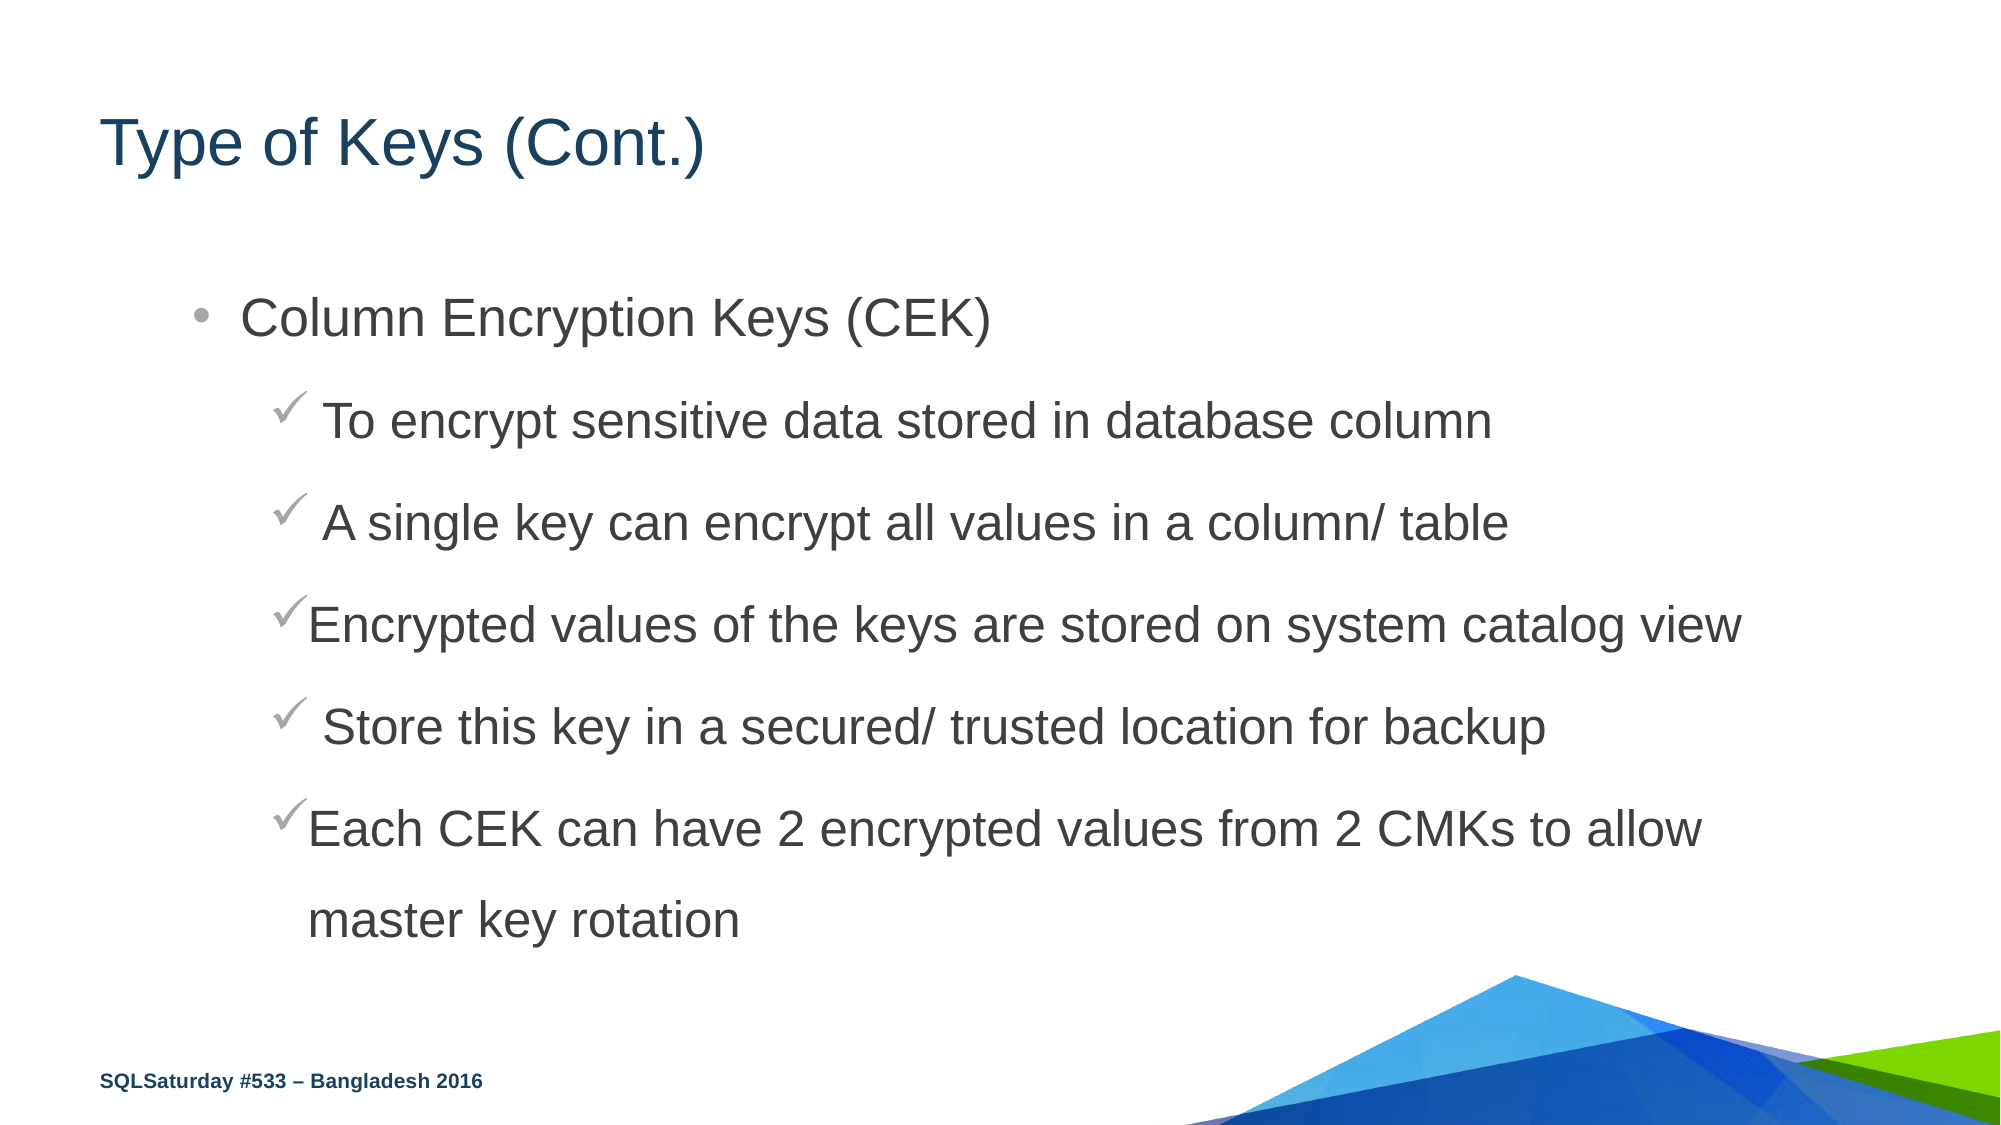

# Type of Keys (Cont.)

Column Encryption Keys (CEK)
 To encrypt sensitive data stored in database column
 A single key can encrypt all values in a column/ table
Encrypted values of the keys are stored on system catalog view
 Store this key in a secured/ trusted location for backup
Each CEK can have 2 encrypted values from 2 CMKs to allow master key rotation

SQLSaturday #533 – Bangladesh 2016